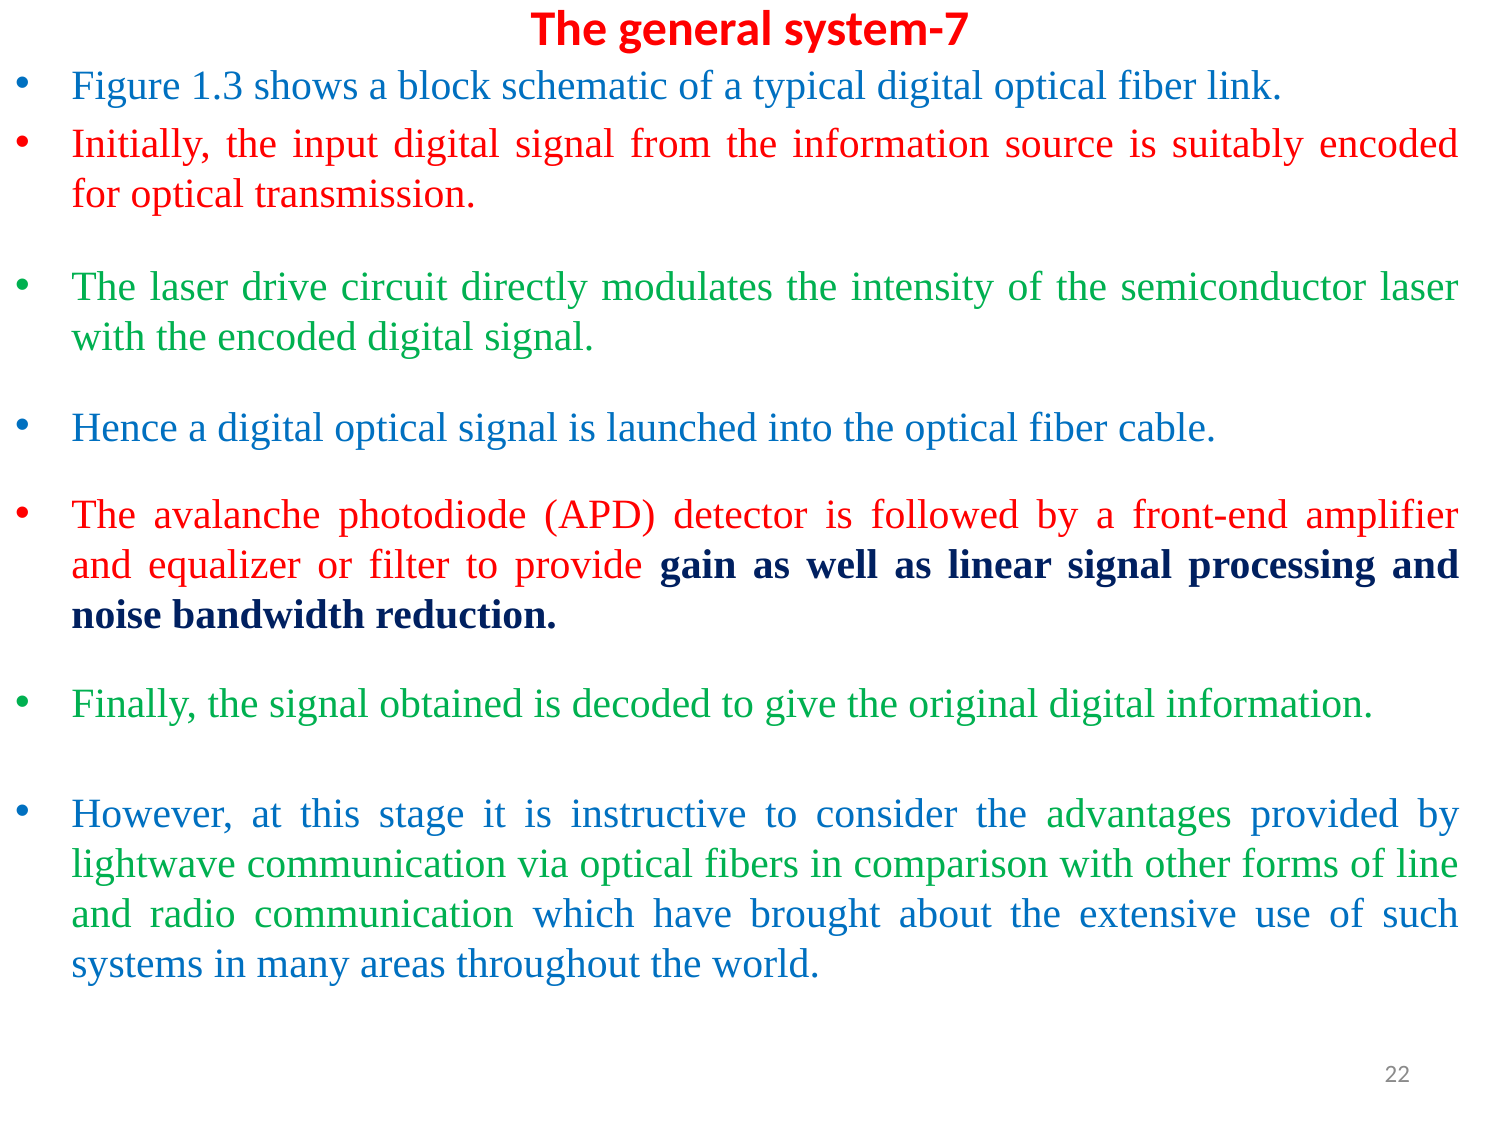

# The general system-7
Figure 1.3 shows a block schematic of a typical digital optical fiber link.
Initially, the input digital signal from the information source is suitably encoded for optical transmission.

The laser drive circuit directly modulates the intensity of the semiconductor laser with the encoded digital signal.

Hence a digital optical signal is launched into the optical fiber cable.

The avalanche photodiode (APD) detector is followed by a front-end amplifier and equalizer or filter to provide gain as well as linear signal processing and noise bandwidth reduction.

Finally, the signal obtained is decoded to give the original digital information.

However, at this stage it is instructive to consider the advantages provided by lightwave communication via optical fibers in comparison with other forms of line and radio communication which have brought about the extensive use of such systems in many areas throughout the world.
22